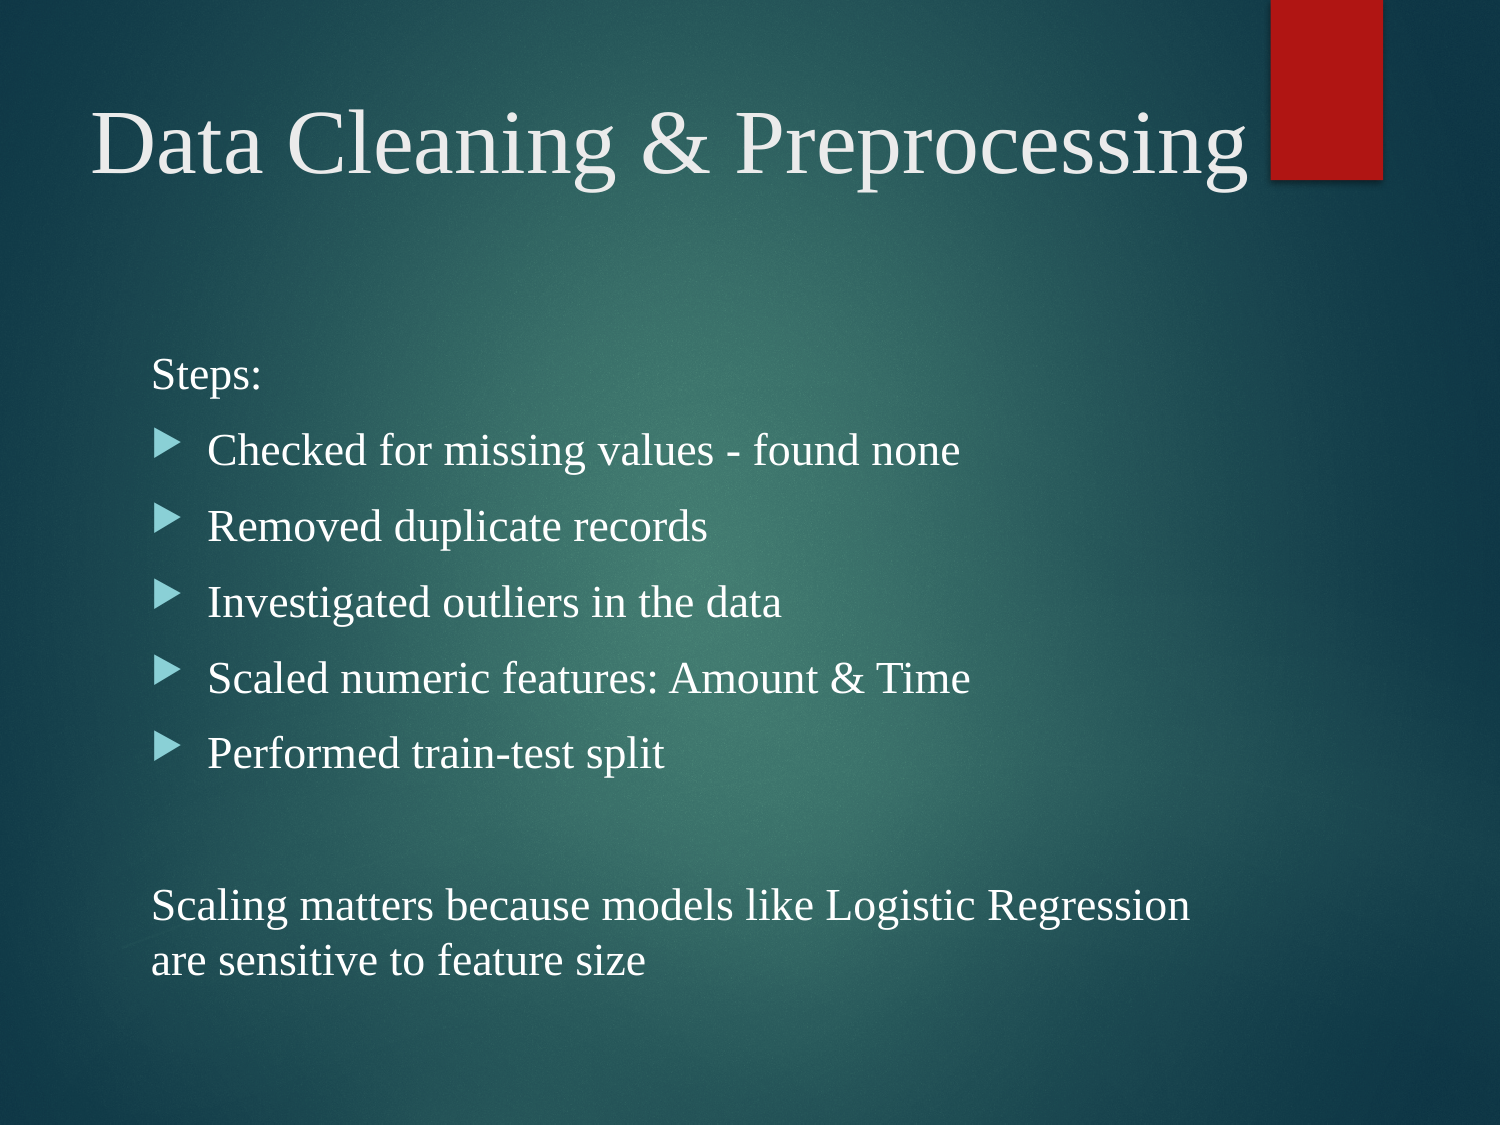

# Data Cleaning & Preprocessing
Steps:
Checked for missing values - found none
Removed duplicate records
Investigated outliers in the data
Scaled numeric features: Amount & Time
Performed train-test split

Scaling matters because models like Logistic Regression are sensitive to feature size